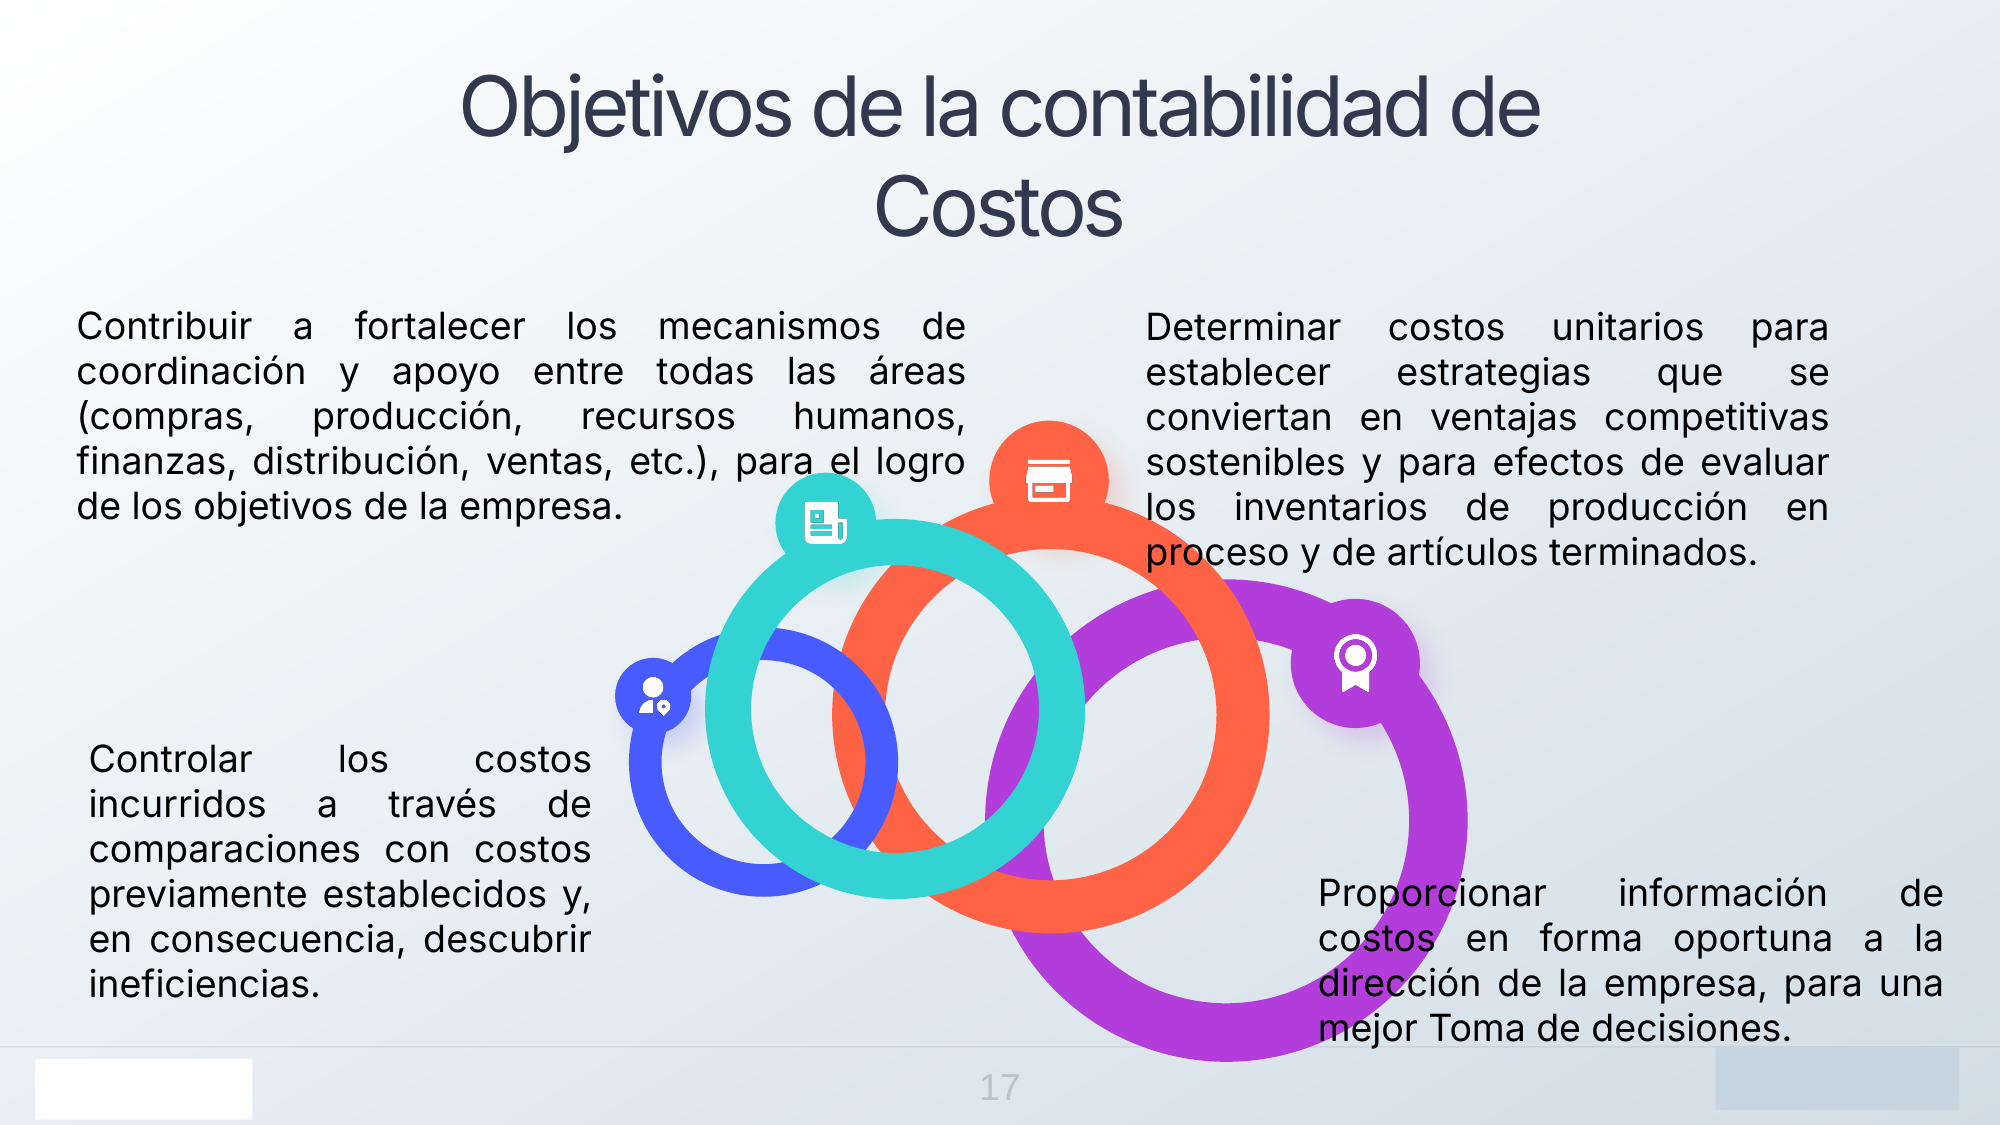

Objetivos de la contabilidad de Costos
Contribuir a fortalecer los mecanismos de coordinación y apoyo entre todas las áreas (compras, producción, recursos humanos, finanzas, distribución, ventas, etc.), para el logro de los objetivos de la empresa.
Determinar costos unitarios para establecer estrategias que se conviertan en ventajas competitivas sostenibles y para efectos de evaluar los inventarios de producción en proceso y de artículos terminados.

Controlar los costos incurridos a través de comparaciones con costos previamente establecidos y, en consecuencia, descubrir ineficiencias.
Proporcionar información de costos en forma oportuna a la dirección de la empresa, para una mejor Toma de decisiones.